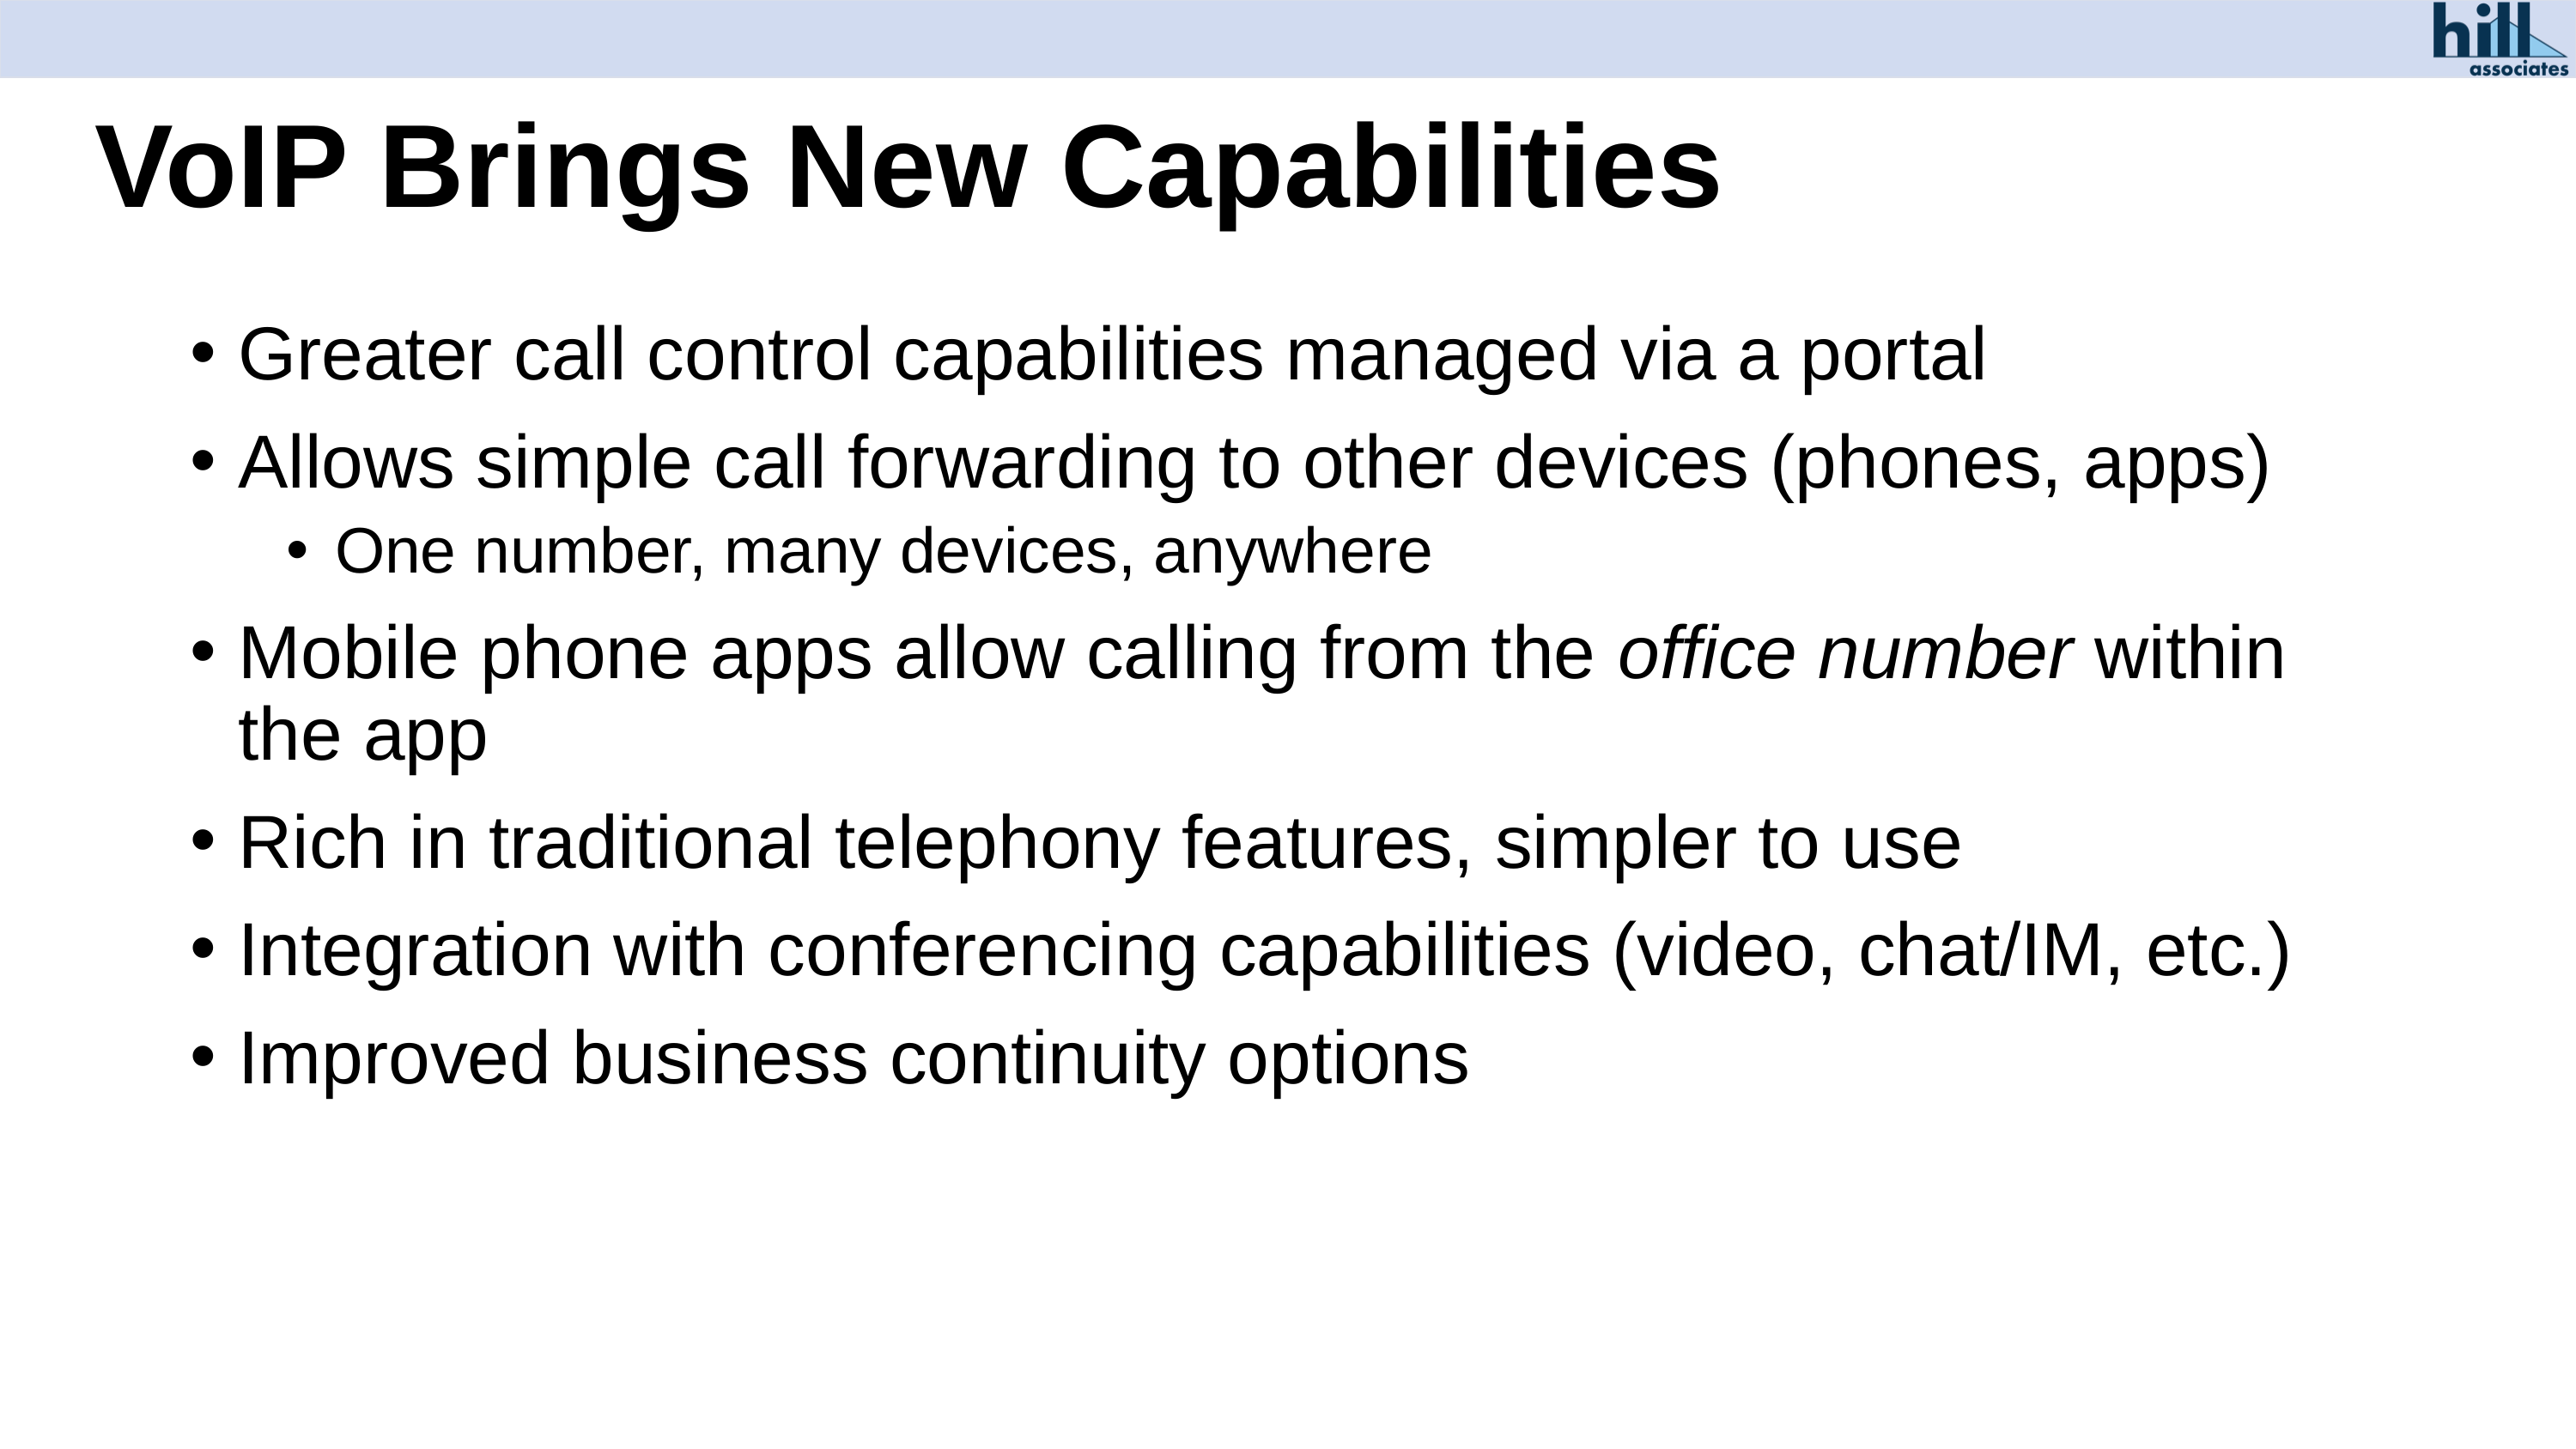

# VoIP Brings New Capabilities
Greater call control capabilities managed via a portal
Allows simple call forwarding to other devices (phones, apps)
One number, many devices, anywhere
Mobile phone apps allow calling from the office number within the app
Rich in traditional telephony features, simpler to use
Integration with conferencing capabilities (video, chat/IM, etc.)
Improved business continuity options